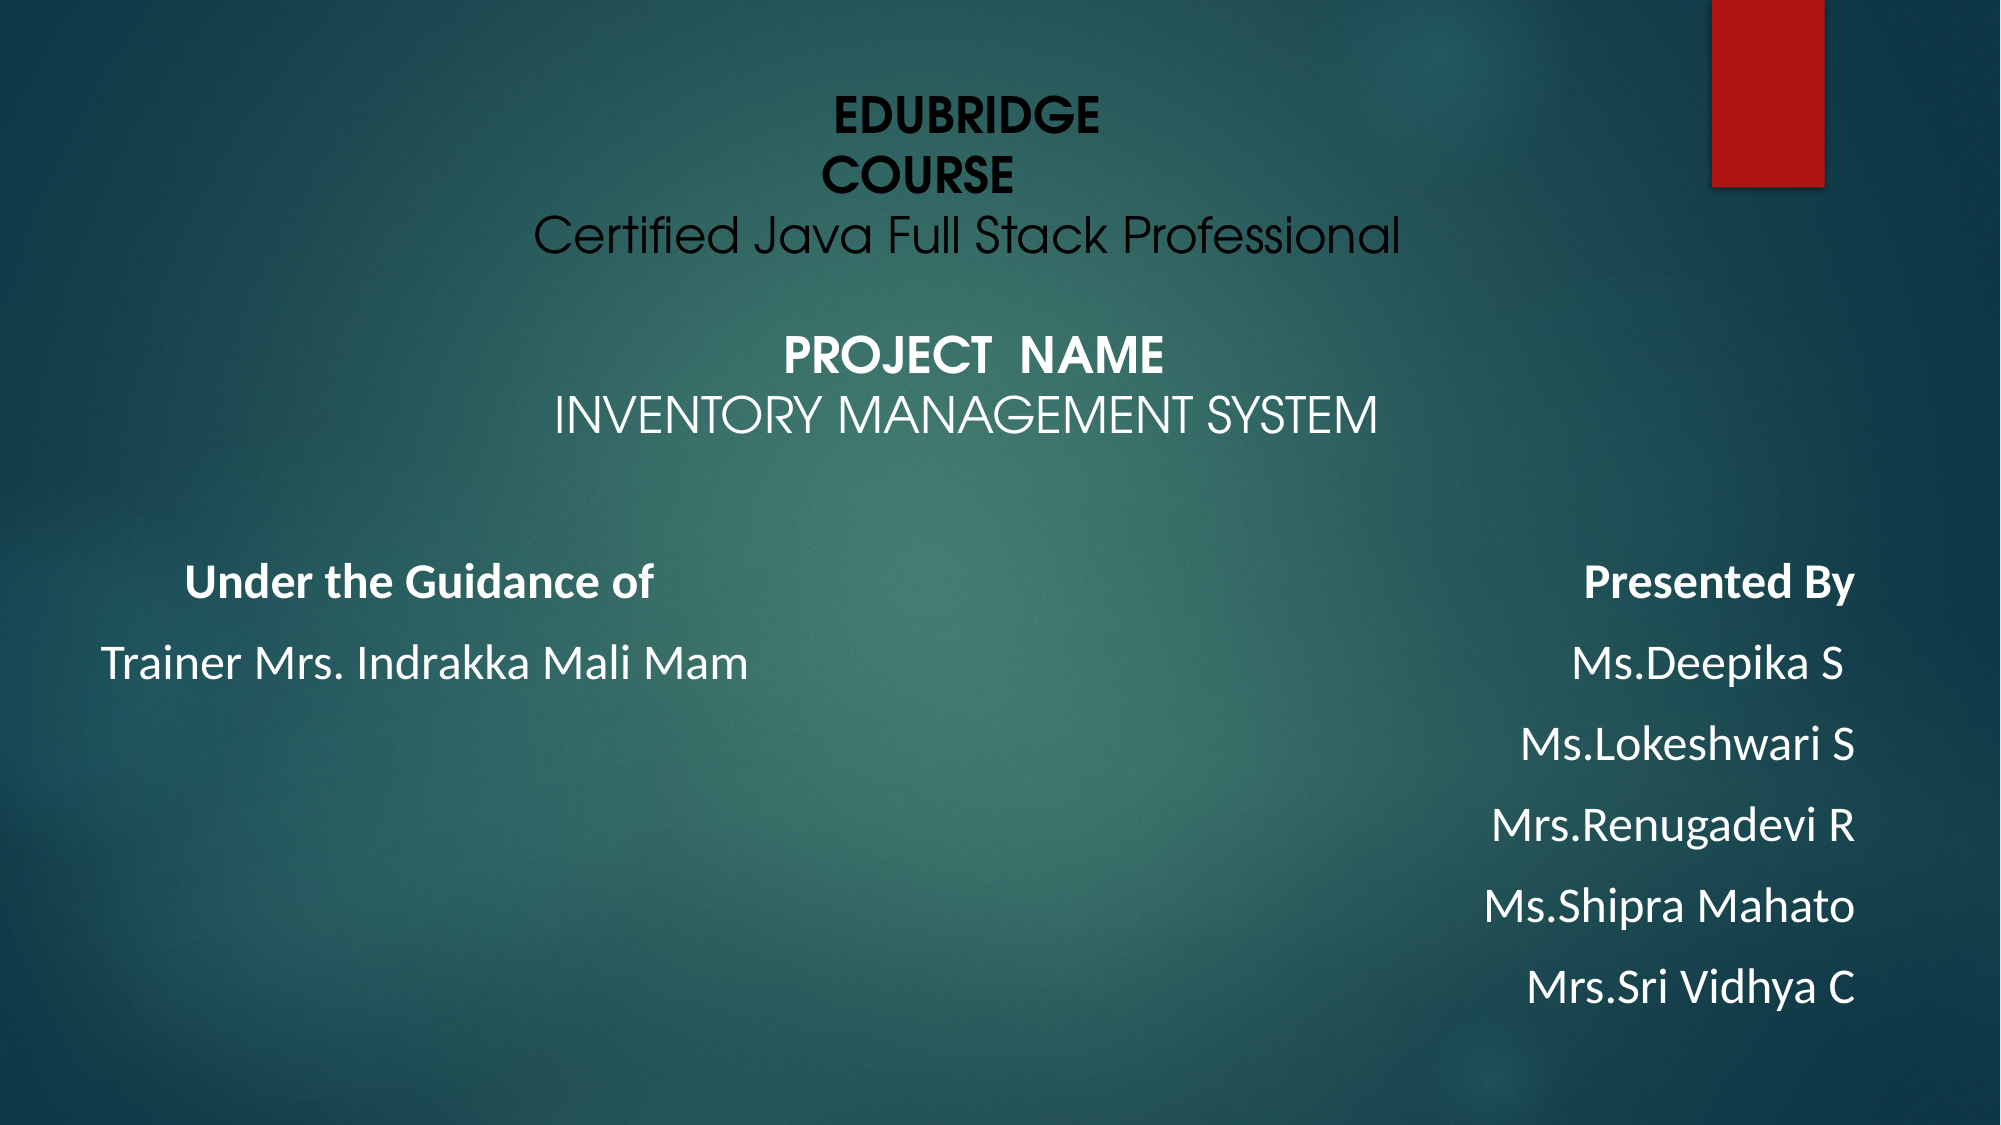

EDUBRIDGE
COURSE
Certified Java Full Stack Professional
 
 PROJECT  NAME
INVENTORY MANAGEMENT SYSTEM
Under the Guidance of
Trainer Mrs. Indrakka Mali Mam

Presented By
Ms.Deepika S
   Ms.Lokeshwari S
Mrs.Renugadevi R
Ms.Shipra Mahato
Mrs.Sri Vidhya C